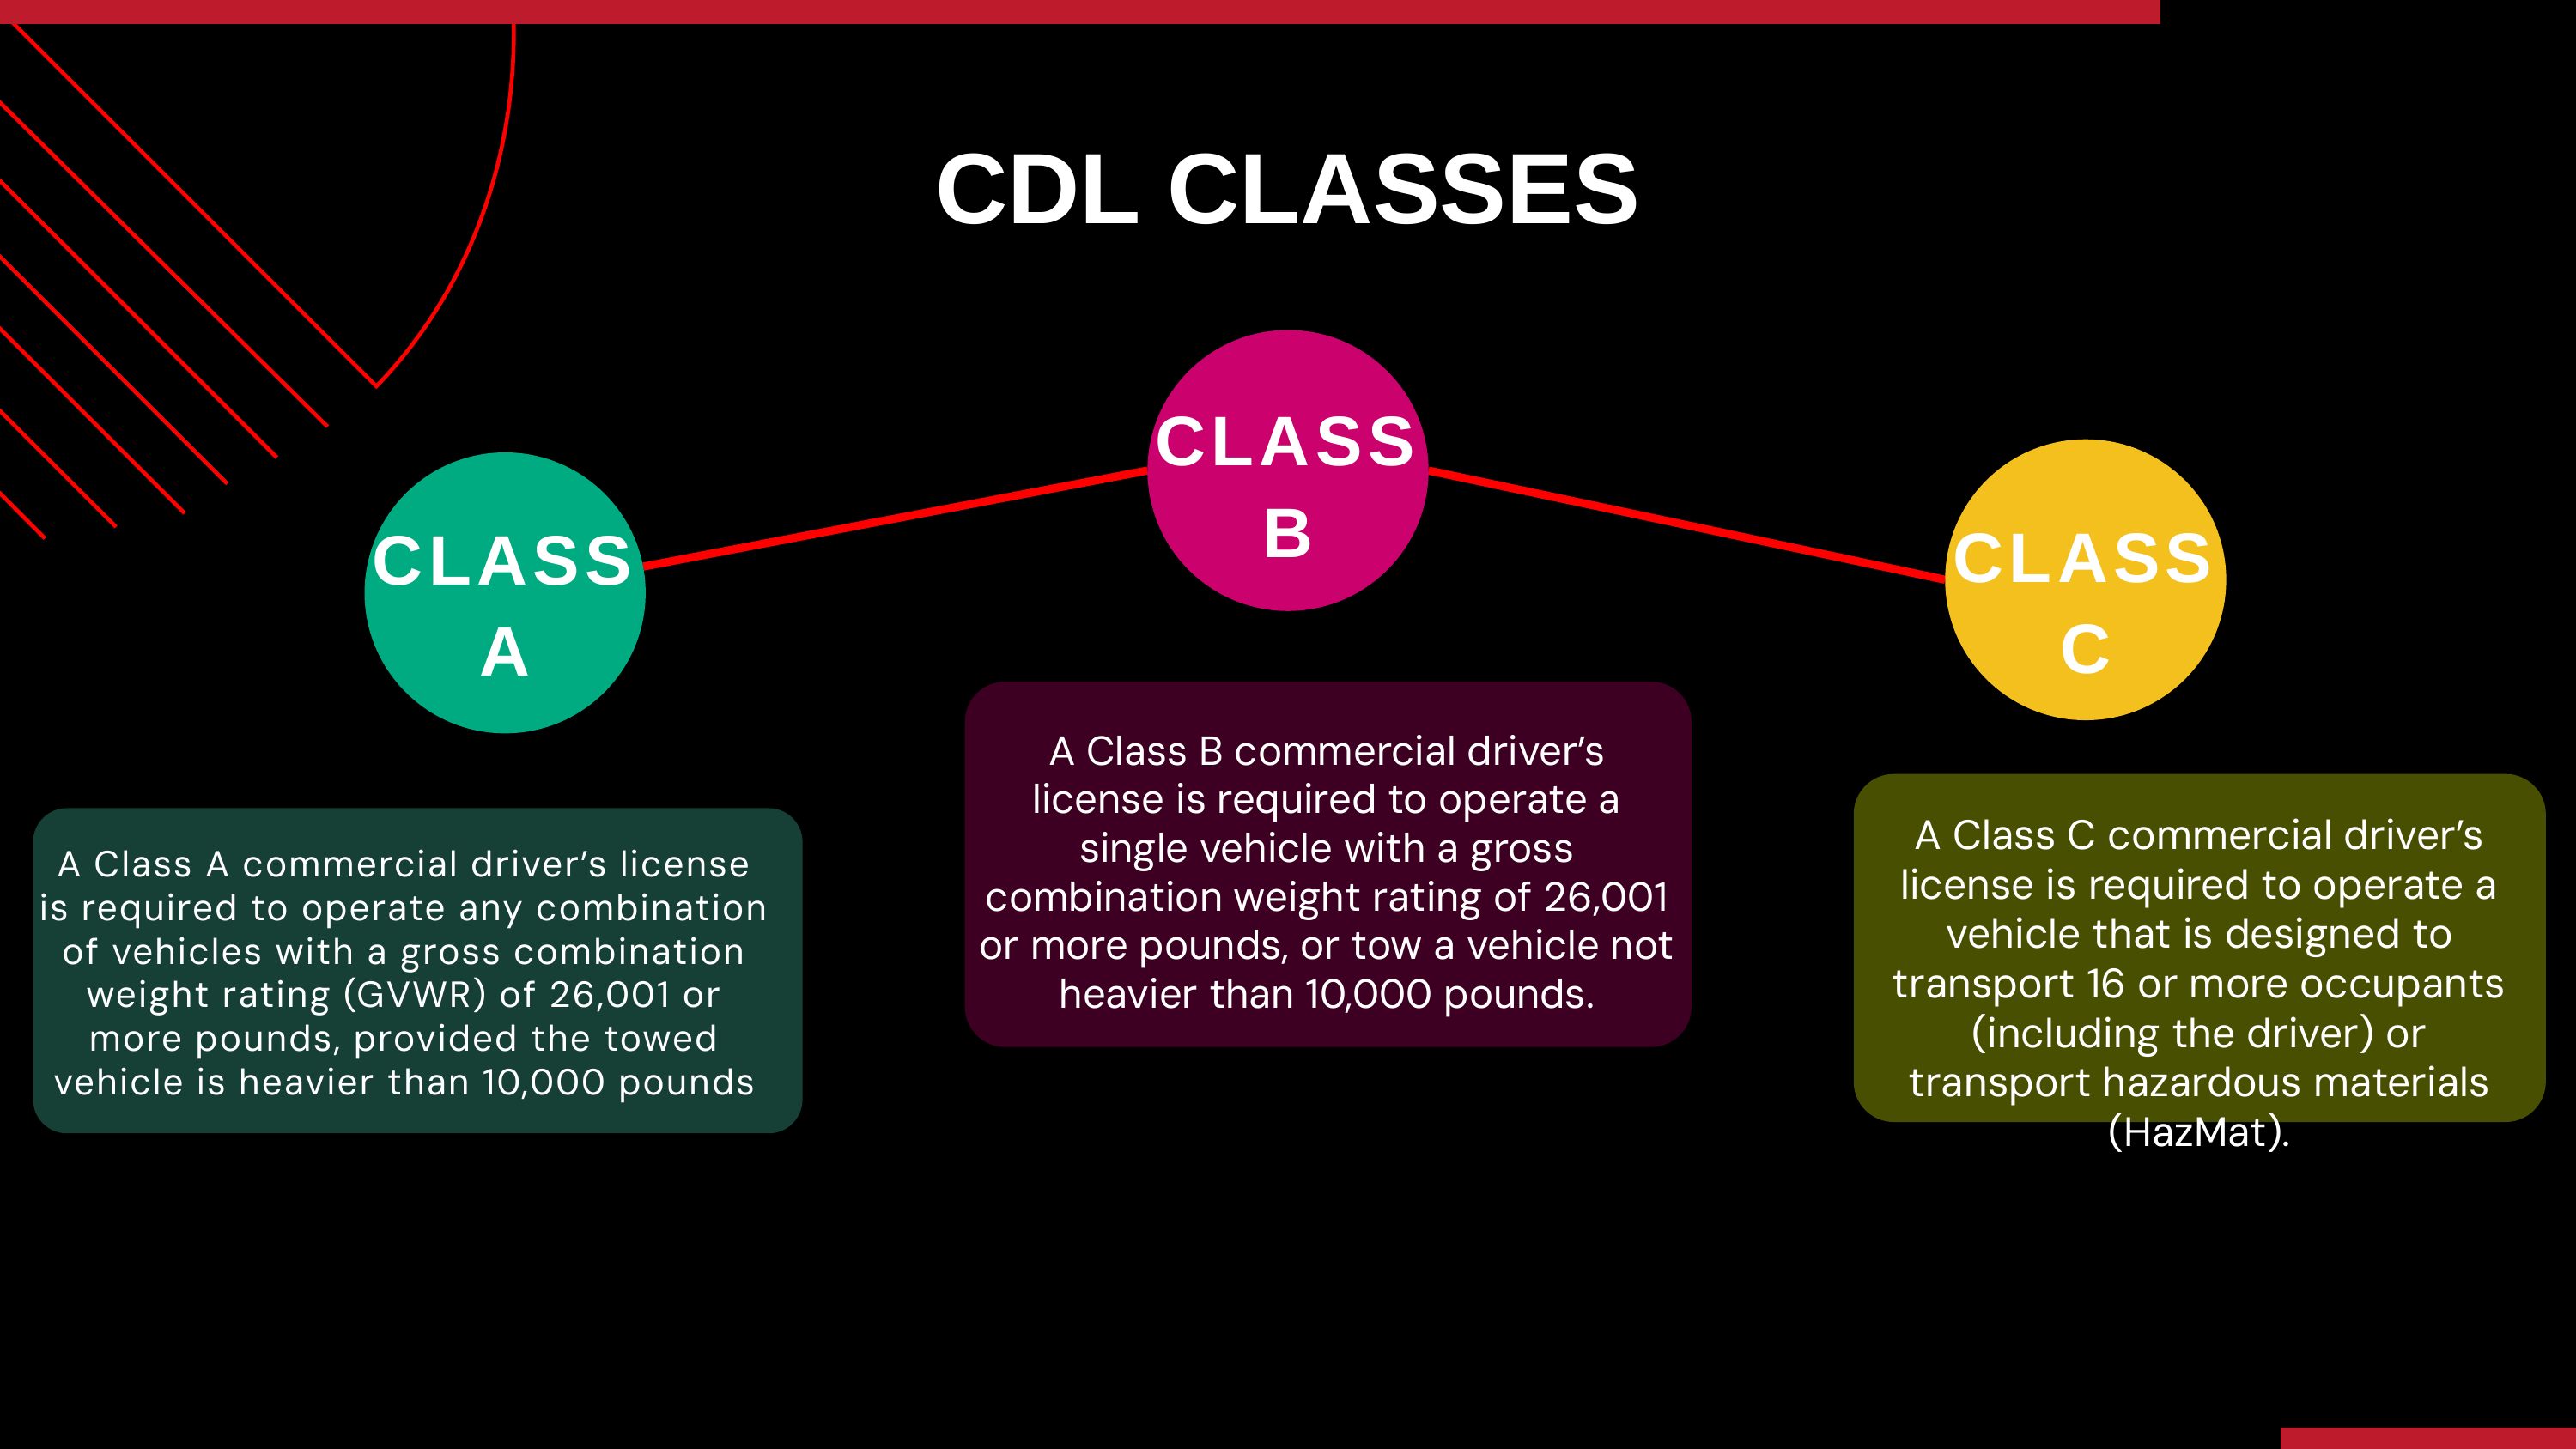

CDL CLASSES

CLASSB

CLASSC
CLASSA

A Class B commercial driver’s license is required to operate a single vehicle with a gross combination weight rating of 26,001 or more pounds, or tow a vehicle not heavier than 10,000 pounds.

A Class C commercial driver’s license is required to operate a vehicle that is designed to transport 16 or more occupants (including the driver) or transport hazardous materials (HazMat).
A Class A commercial driver’s license is required to operate any combination of vehicles with a gross combination weight rating (GVWR) of 26,001 or more pounds, provided the towed vehicle is heavier than 10,000 pounds